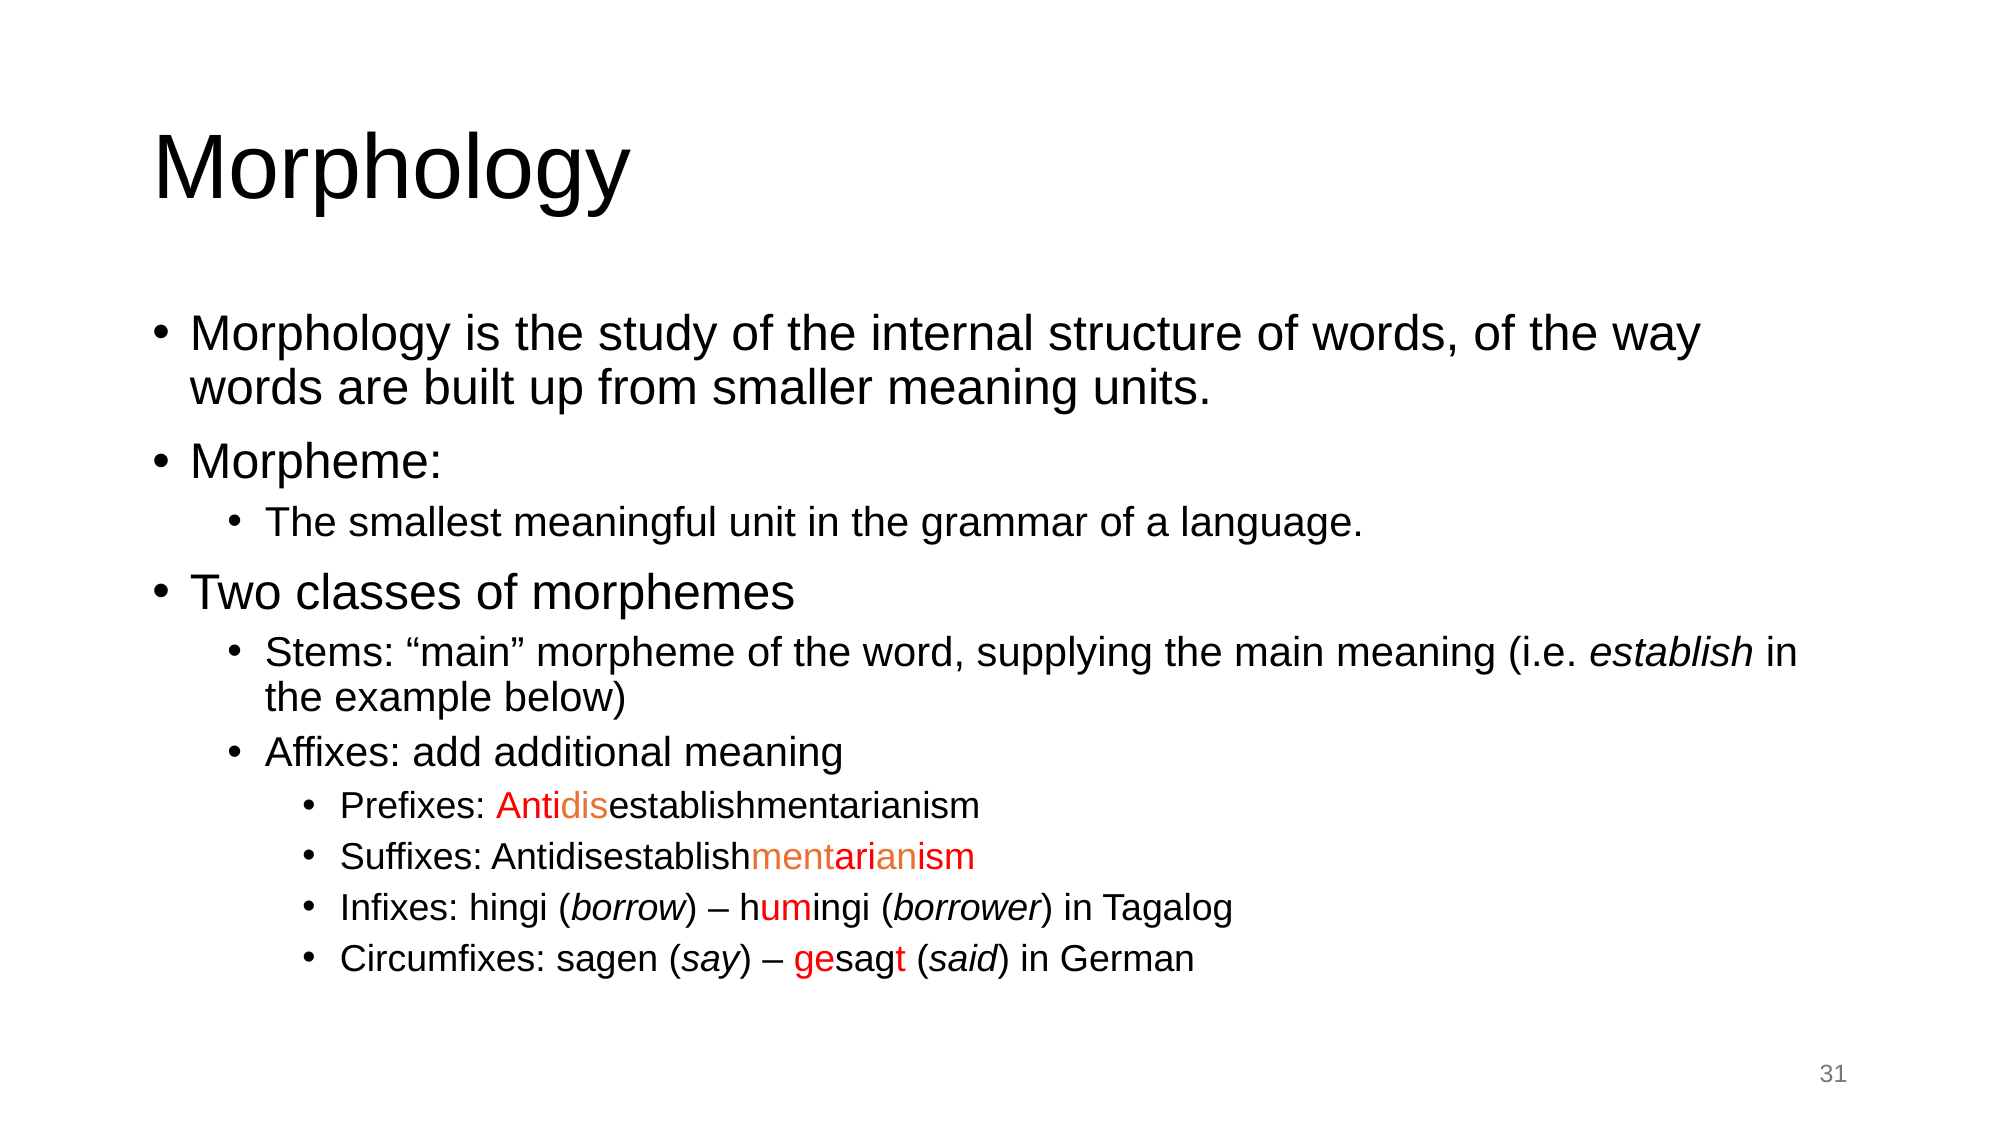

# Morphology
Morphology is the study of the internal structure of words, of the way words are built up from smaller meaning units.
Morpheme:
The smallest meaningful unit in the grammar of a language.
Two classes of morphemes
Stems: “main” morpheme of the word, supplying the main meaning (i.e. establish in the example below)
Affixes: add additional meaning
Prefixes: Antidisestablishmentarianism
Suffixes: Antidisestablishmentarianism
Infixes: hingi (borrow) – humingi (borrower) in Tagalog
Circumfixes: sagen (say) – gesagt (said) in German

31